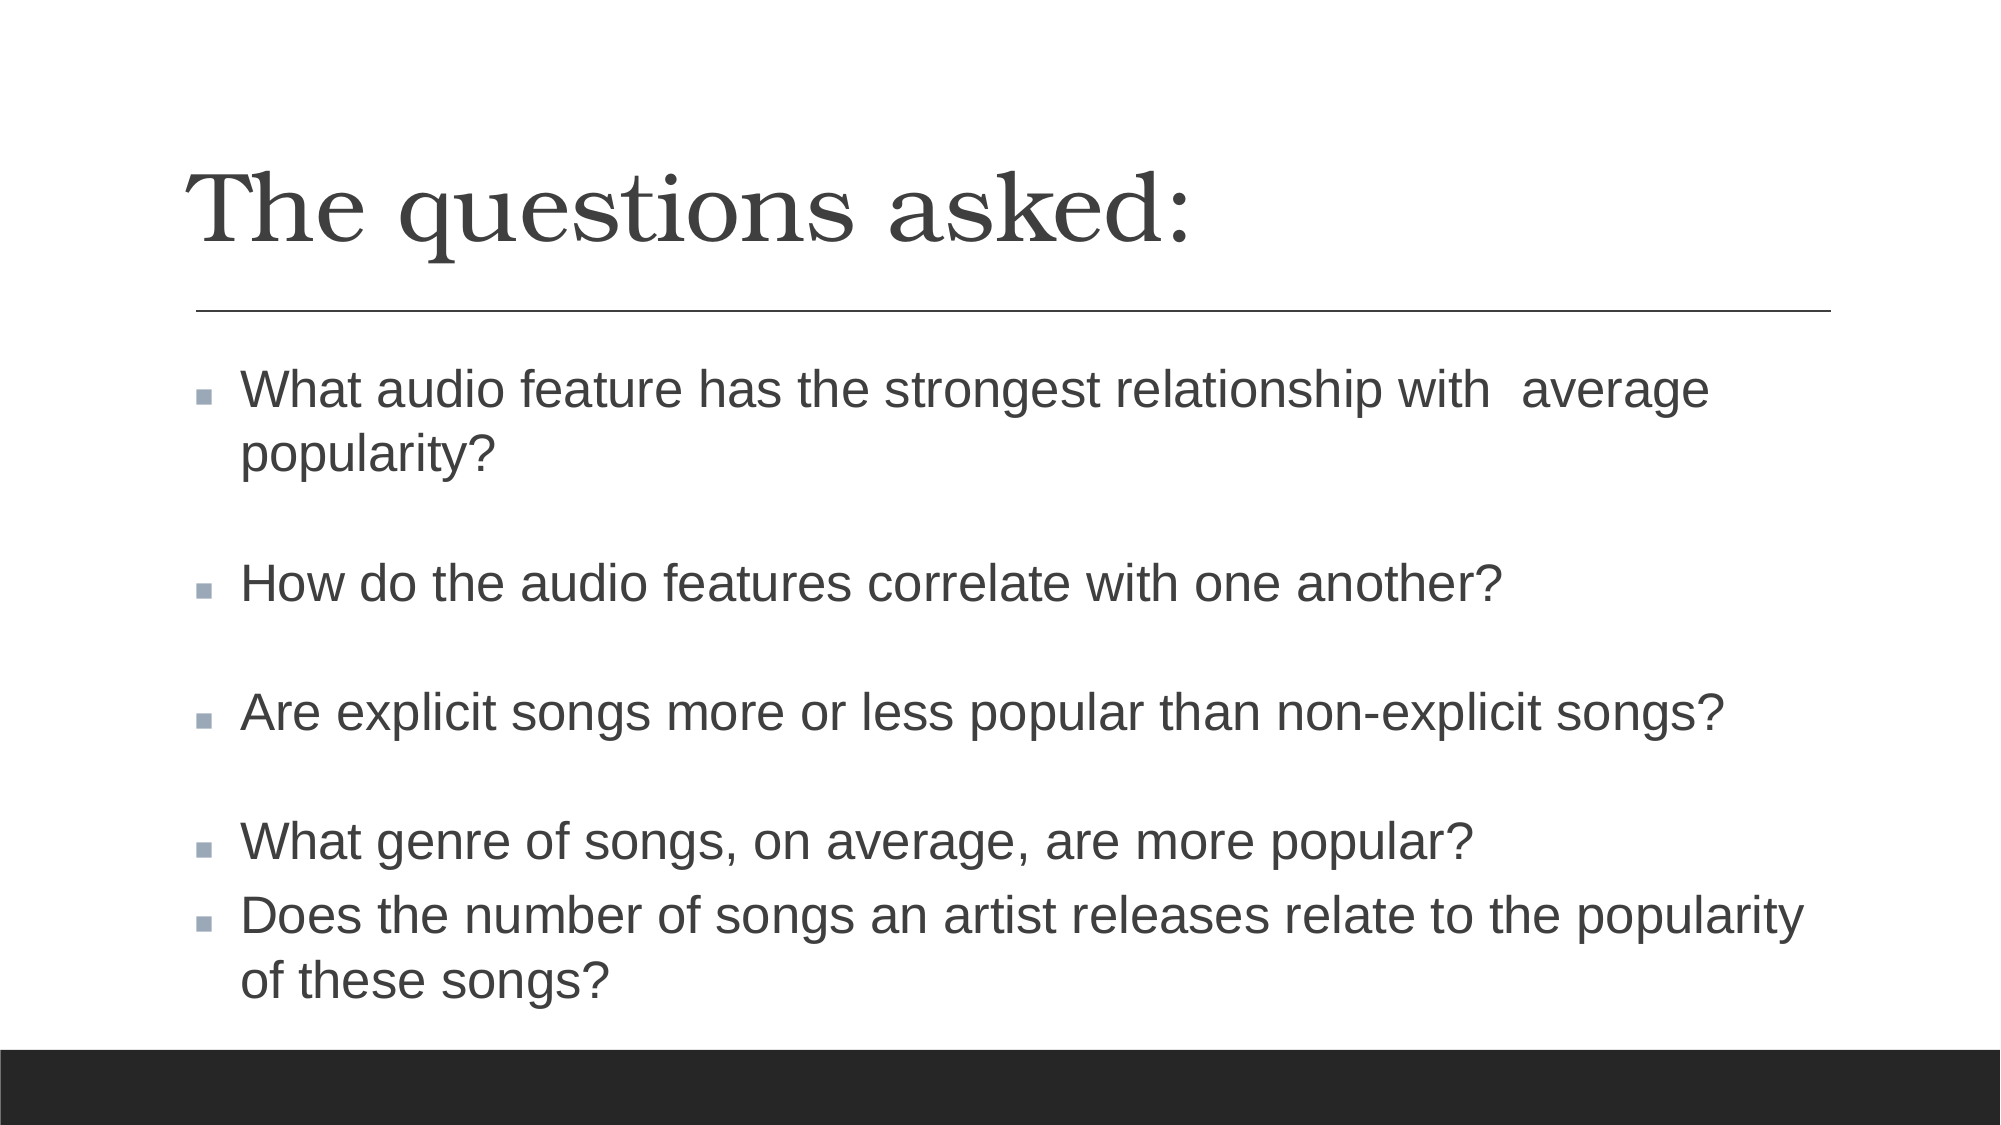

# The questions asked:
What audio feature has the strongest relationship with  average popularity?

How do the audio features correlate with one another?

Are explicit songs more or less popular than non-explicit songs?

What genre of songs, on average, are more popular?
Does the number of songs an artist releases relate to the popularity of these songs?